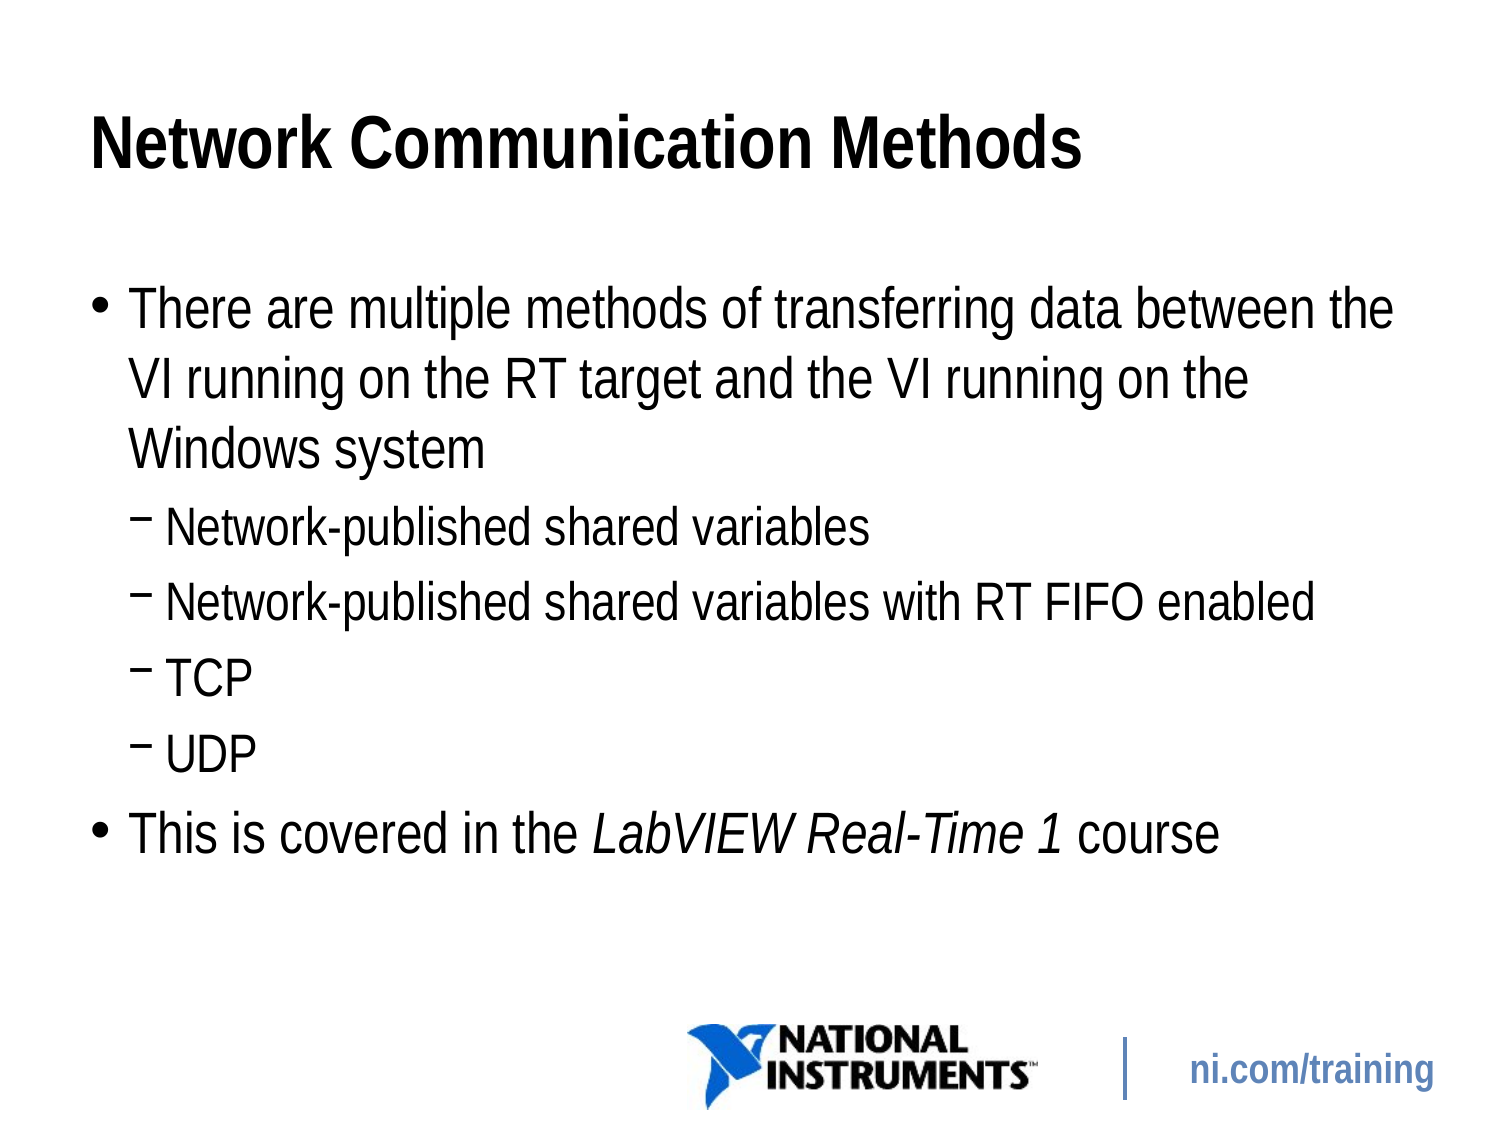

# Network Communication Methods
There are multiple methods of transferring data between the VI running on the RT target and the VI running on the Windows system
Network-published shared variables
Network-published shared variables with RT FIFO enabled
TCP
UDP
This is covered in the LabVIEW Real-Time 1 course